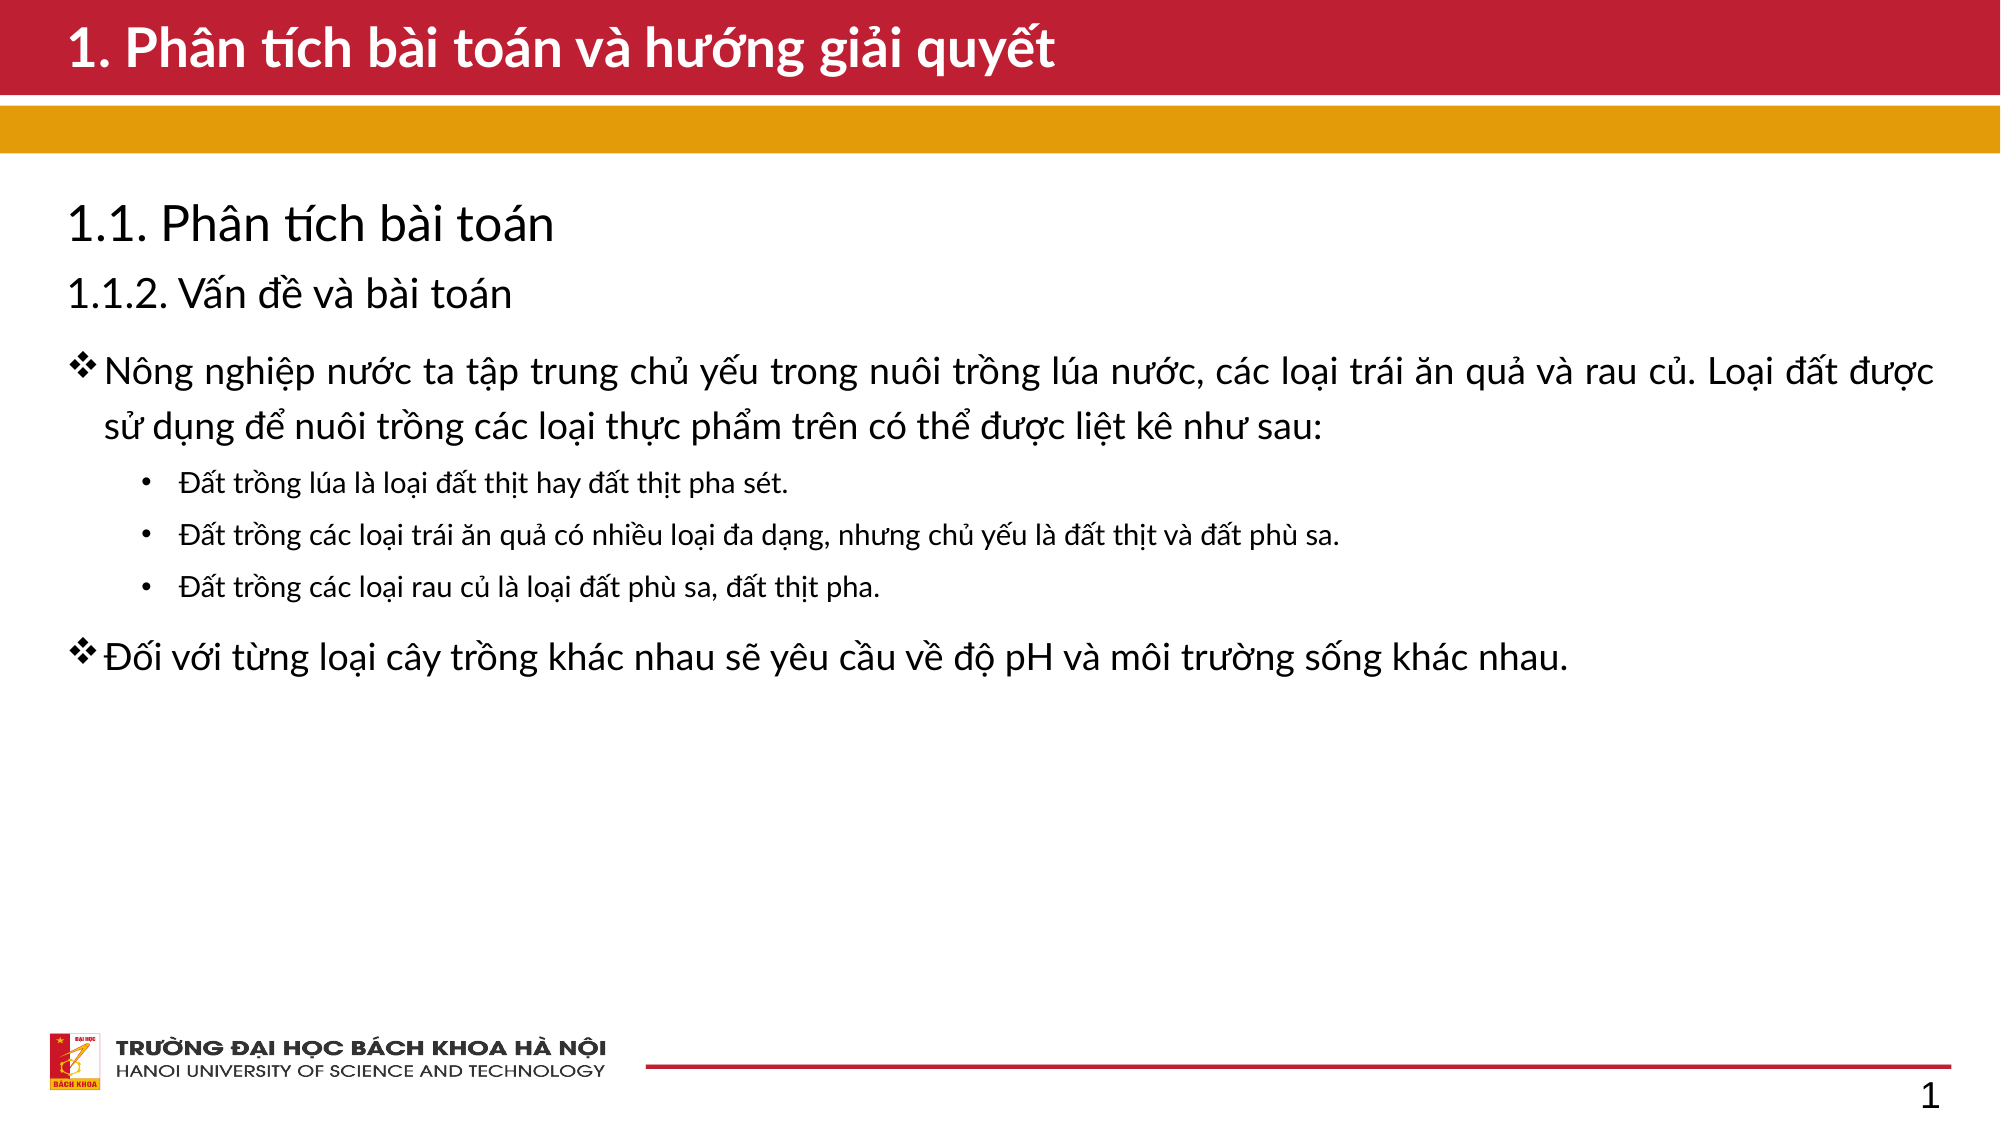

# 1. Phân tích bài toán và hướng giải quyết
1.1. Phân tích bài toán
1.1.2. Vấn đề và bài toán
Nông nghiệp nước ta tập trung chủ yếu trong nuôi trồng lúa nước, các loại trái ăn quả và rau củ. Loại đất được sử dụng để nuôi trồng các loại thực phẩm trên có thể được liệt kê như sau:
Đất trồng lúa là loại đất thịt hay đất thịt pha sét.
Đất trồng các loại trái ăn quả có nhiều loại đa dạng, nhưng chủ yếu là đất thịt và đất phù sa.
Đất trồng các loại rau củ là loại đất phù sa, đất thịt pha.
Đối với từng loại cây trồng khác nhau sẽ yêu cầu về độ pH và môi trường sống khác nhau.

1